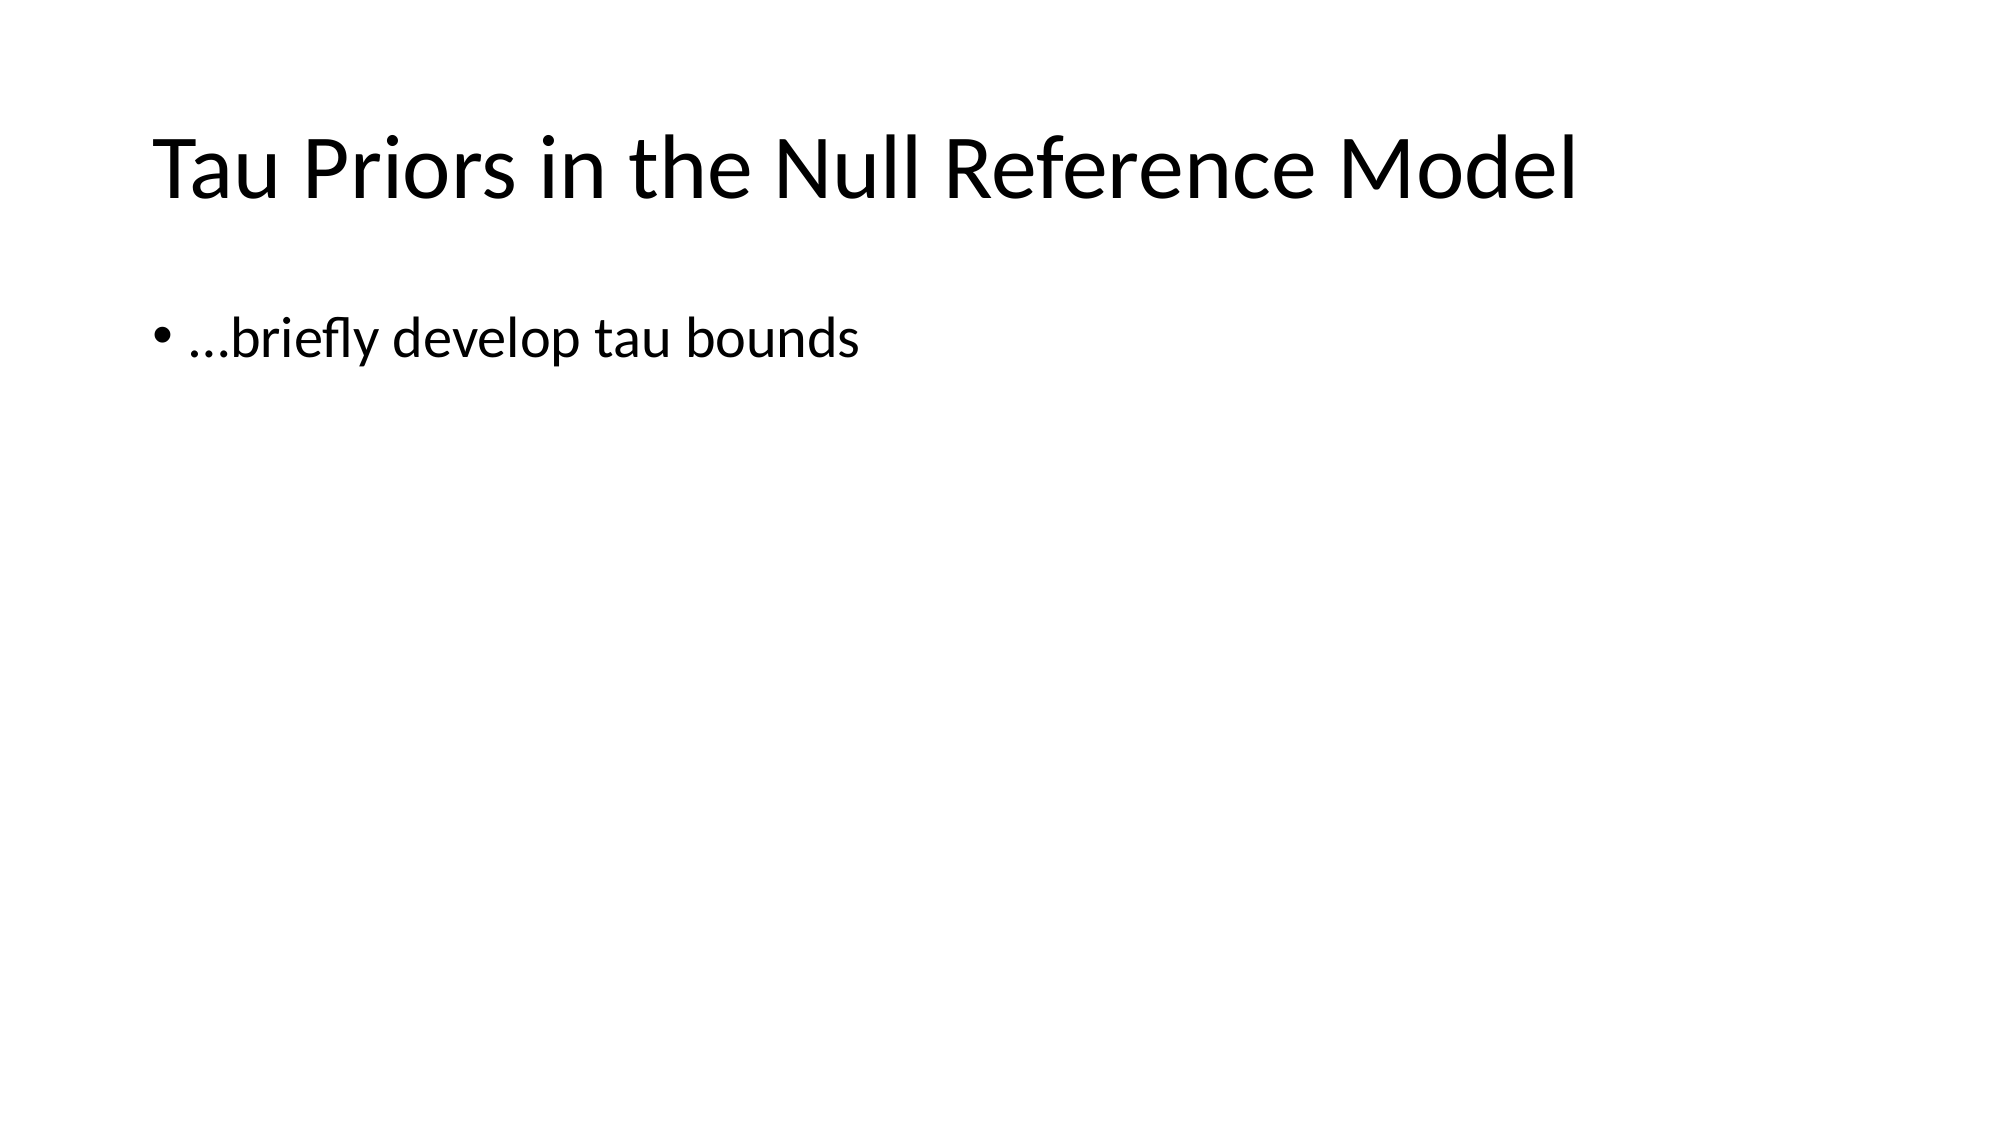

# Tau Priors in the Null Reference Model
…briefly develop tau bounds